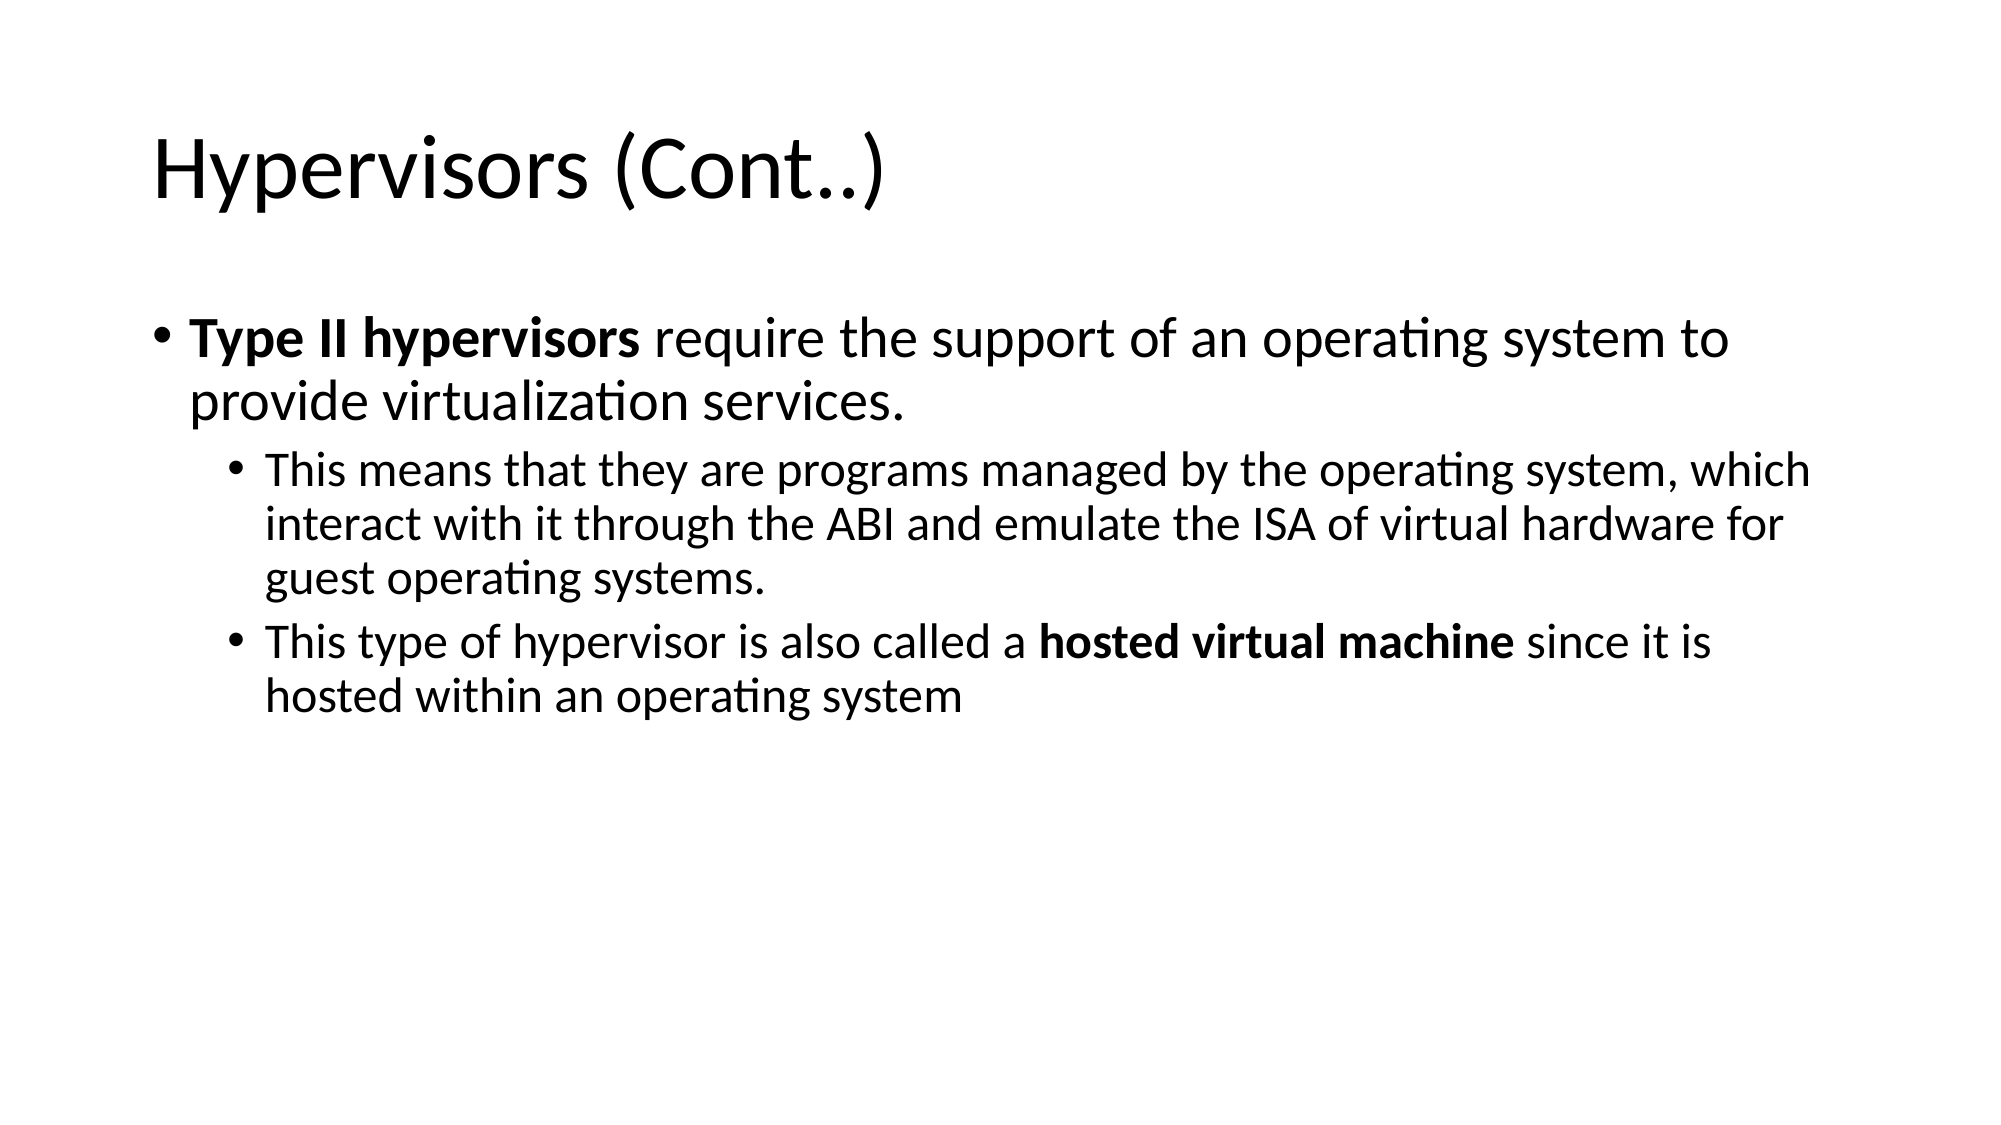

# Hypervisors (Cont..)
Type II hypervisors require the support of an operating system to provide virtualization services.
This means that they are programs managed by the operating system, which interact with it through the ABI and emulate the ISA of virtual hardware for guest operating systems.
This type of hypervisor is also called a hosted virtual machine since it is hosted within an operating system